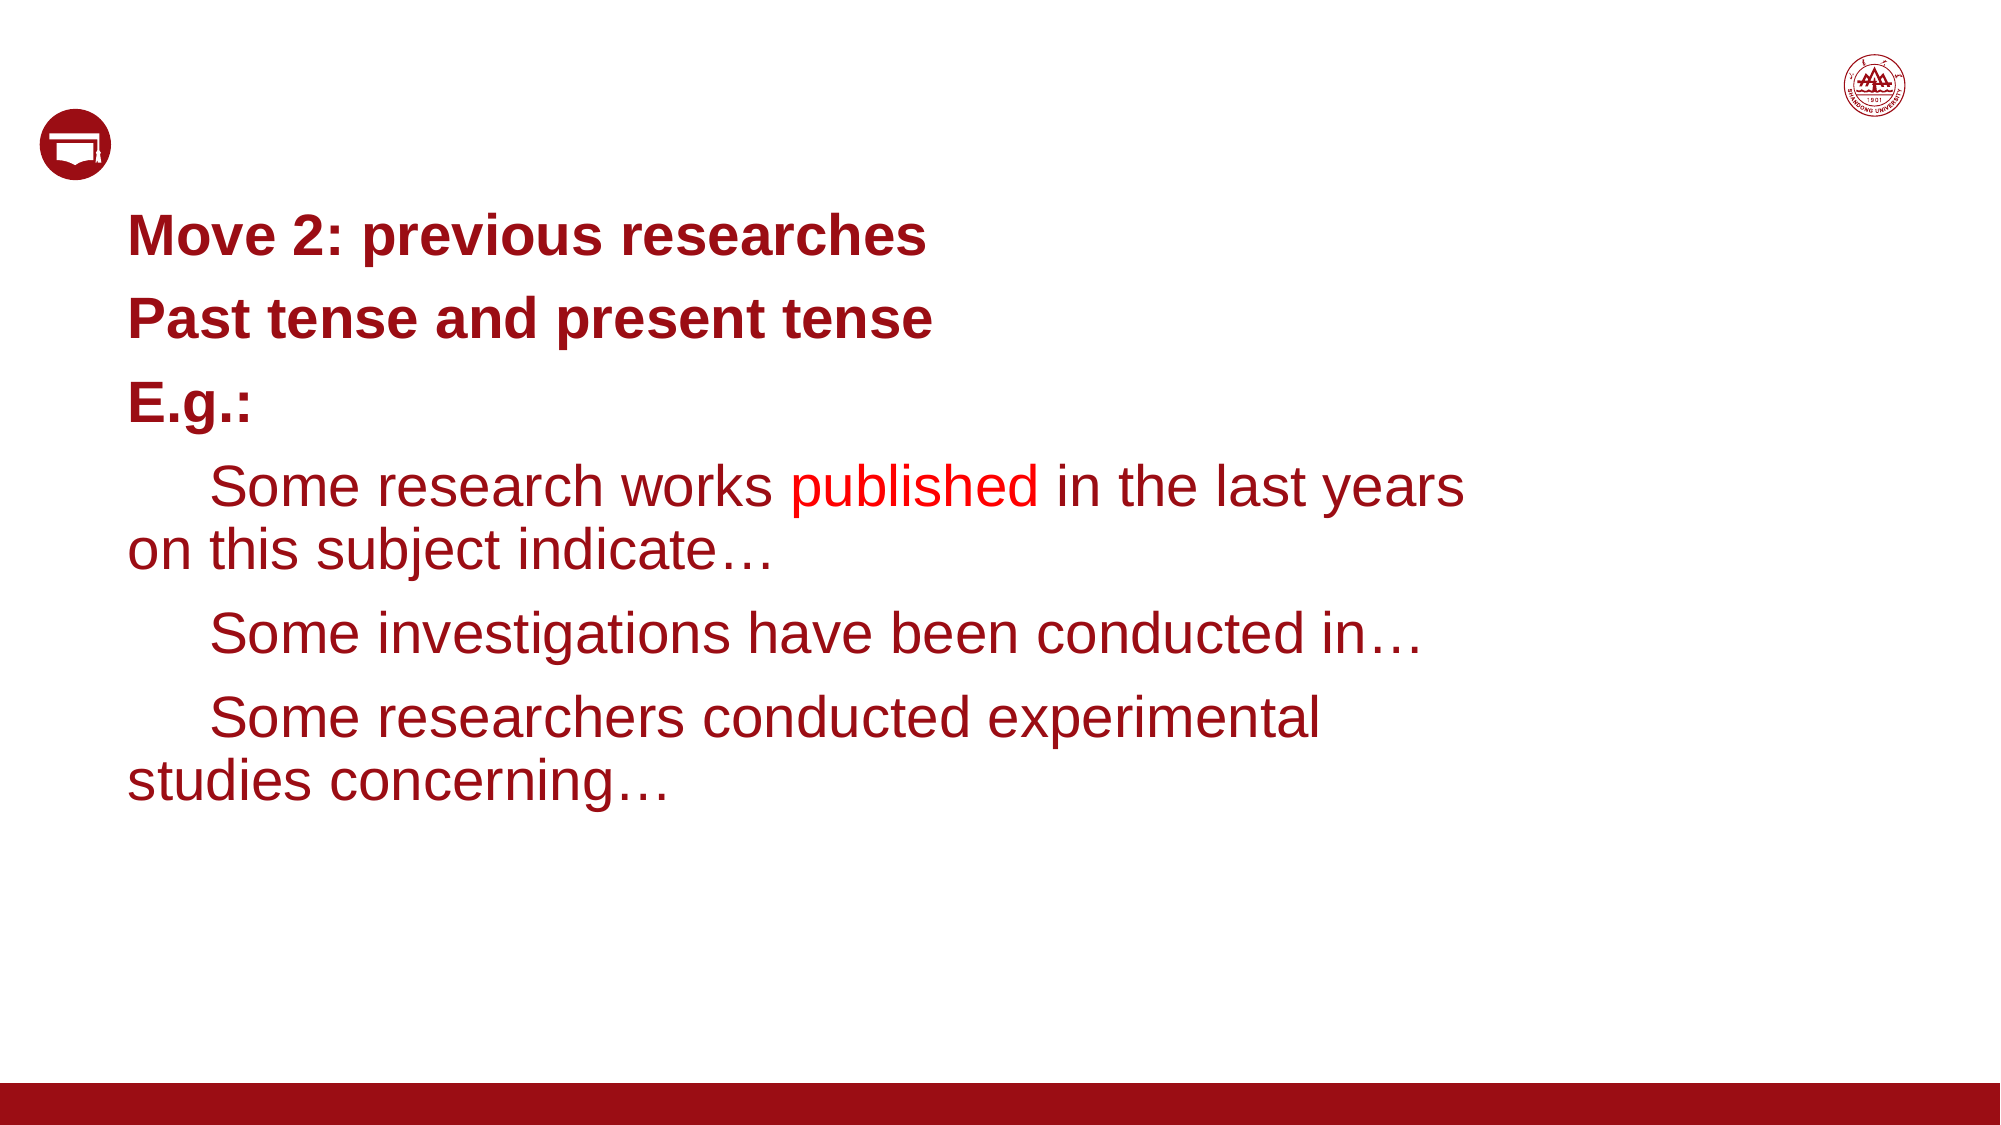

Move 2: previous researches
Past tense and present tense
E.g.:
     Some research works published in the last years on this subject indicate…
     Some investigations have been conducted in…
     Some researchers conducted experimental studies concerning…